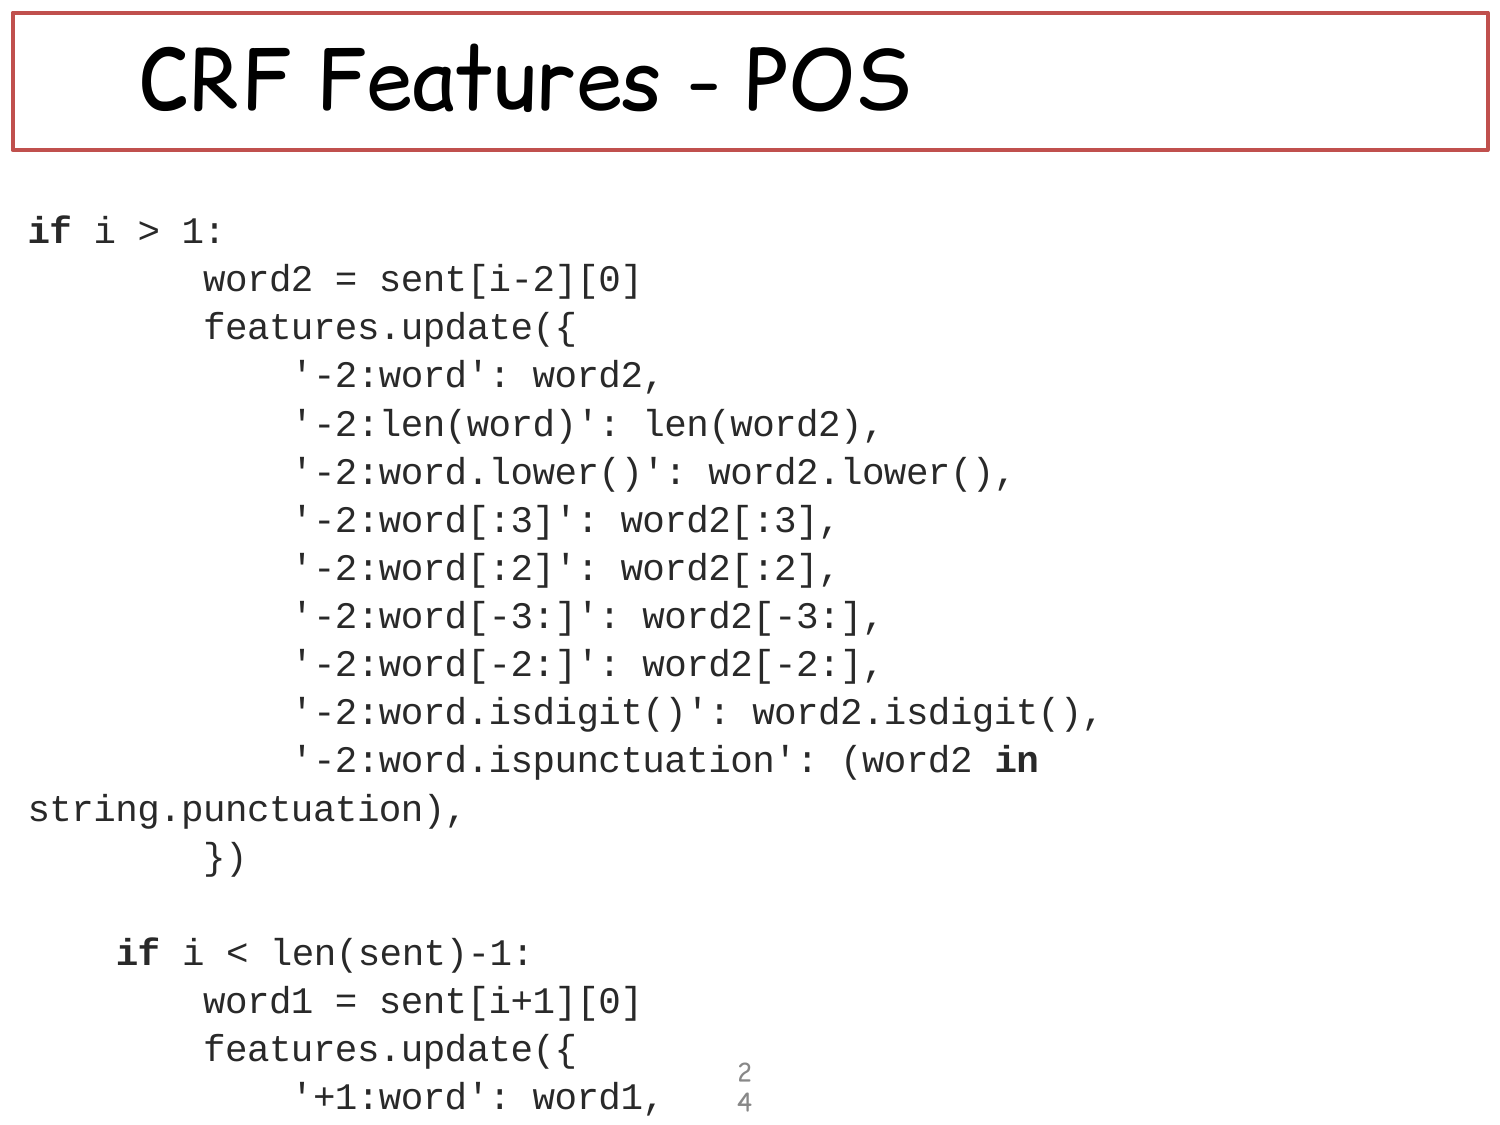

# CRF Features - POS
if i > 1:
        word2 = sent[i-2][0]
        features.update({
            '-2:word': word2,
            '-2:len(word)': len(word2),
            '-2:word.lower()': word2.lower(),
            '-2:word[:3]': word2[:3],
            '-2:word[:2]': word2[:2],
            '-2:word[-3:]': word2[-3:],
            '-2:word[-2:]': word2[-2:],
            '-2:word.isdigit()': word2.isdigit(),
            '-2:word.ispunctuation': (word2 in string.punctuation),
        })
    if i < len(sent)-1:
        word1 = sent[i+1][0]
        features.update({
            '+1:word': word1,
24